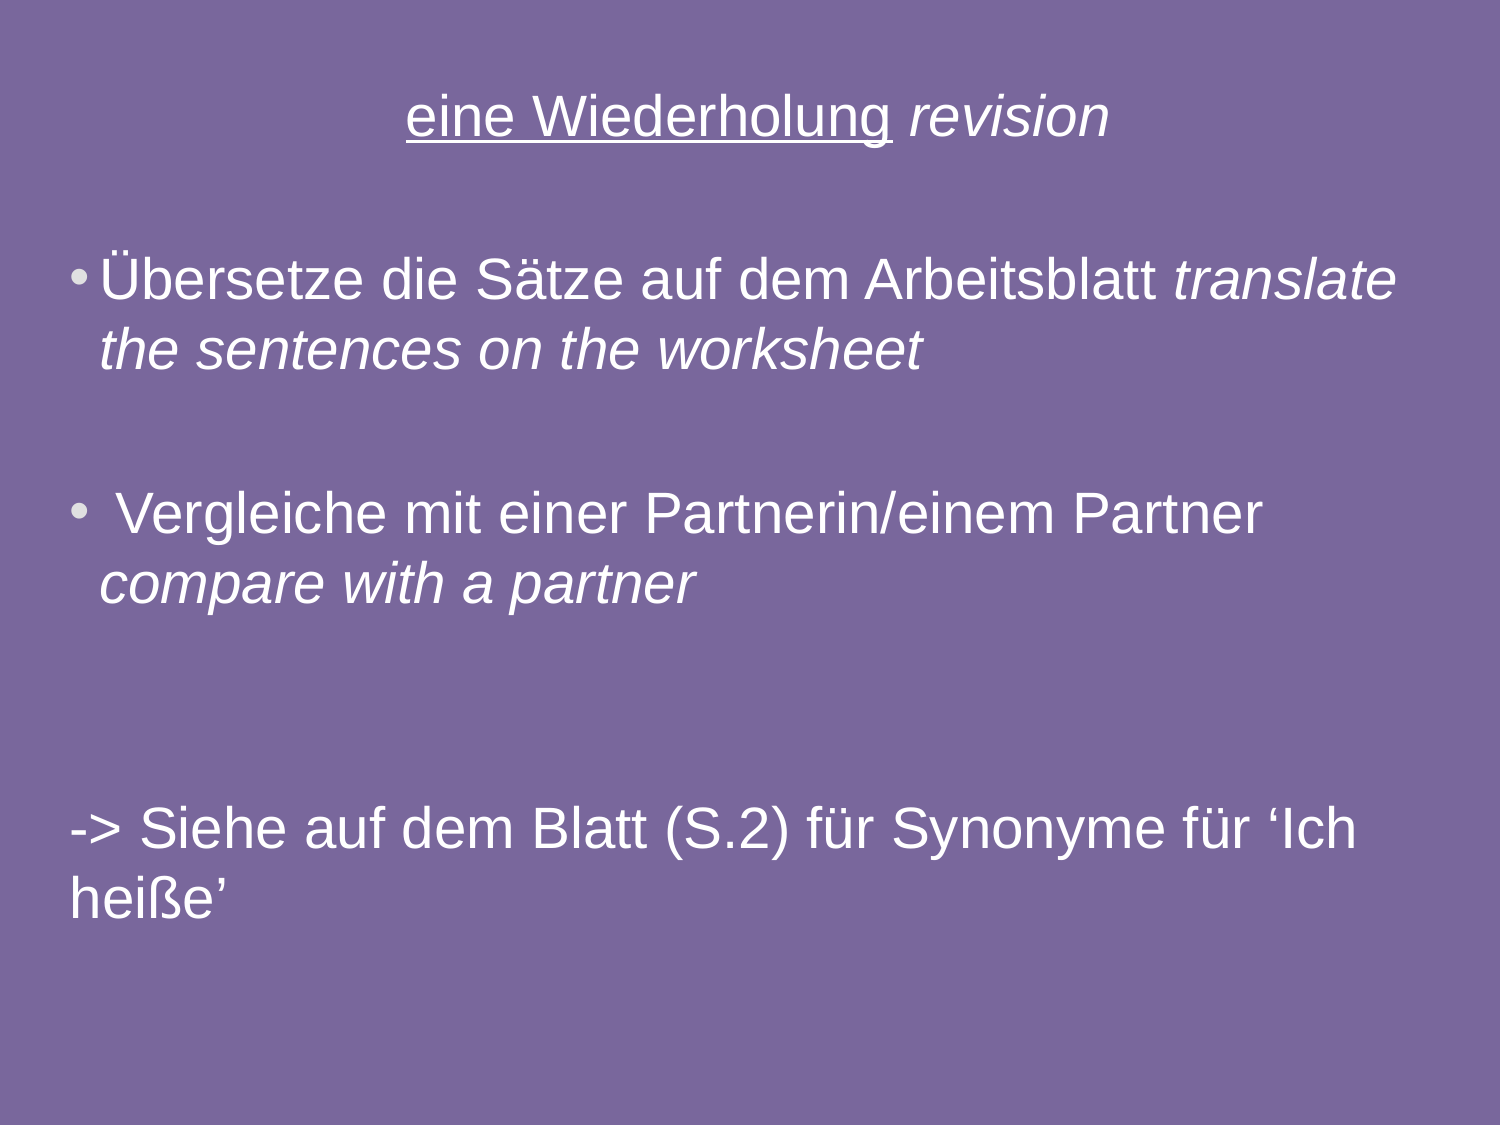

eine Wiederholung revision

Übersetze die Sätze auf dem Arbeitsblatt translate the sentences on the worksheet

 Vergleiche mit einer Partnerin/einem Partner compare with a partner

-> Siehe auf dem Blatt (S.2) für Synonyme für ‘Ich heiße’

2